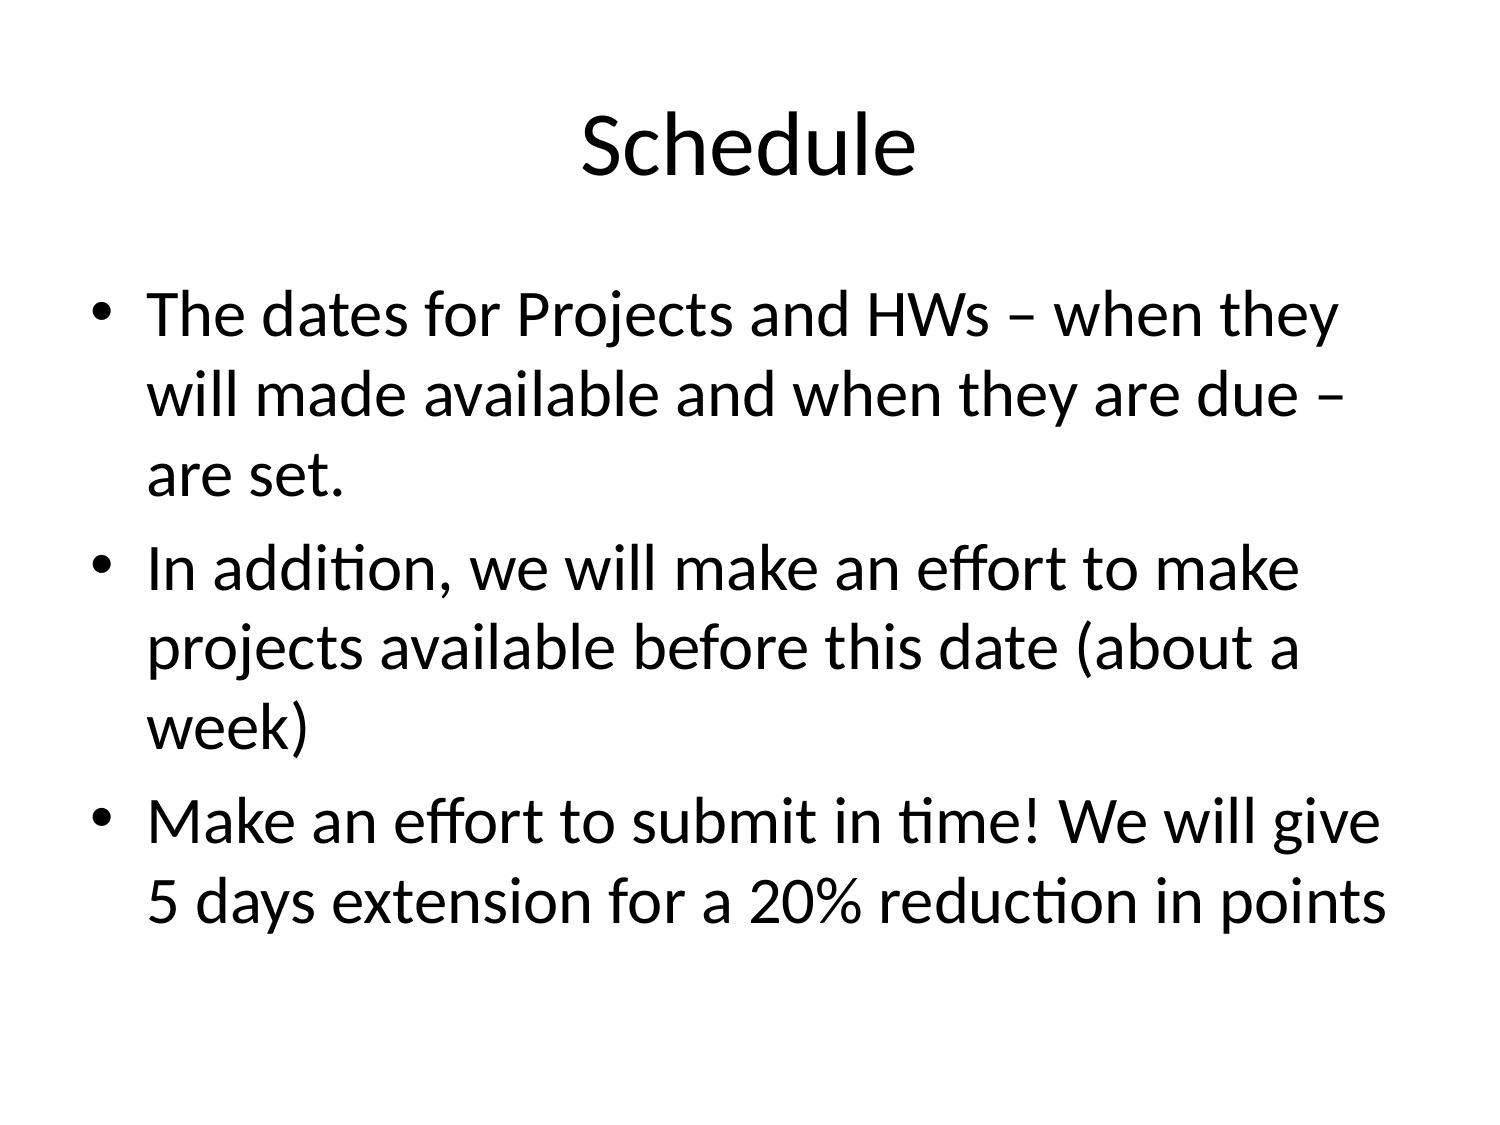

# Schedule
The dates for Projects and HWs – when they will made available and when they are due –are set.
In addition, we will make an effort to make projects available before this date (about a week)
Make an effort to submit in time! We will give 5 days extension for a 20% reduction in points